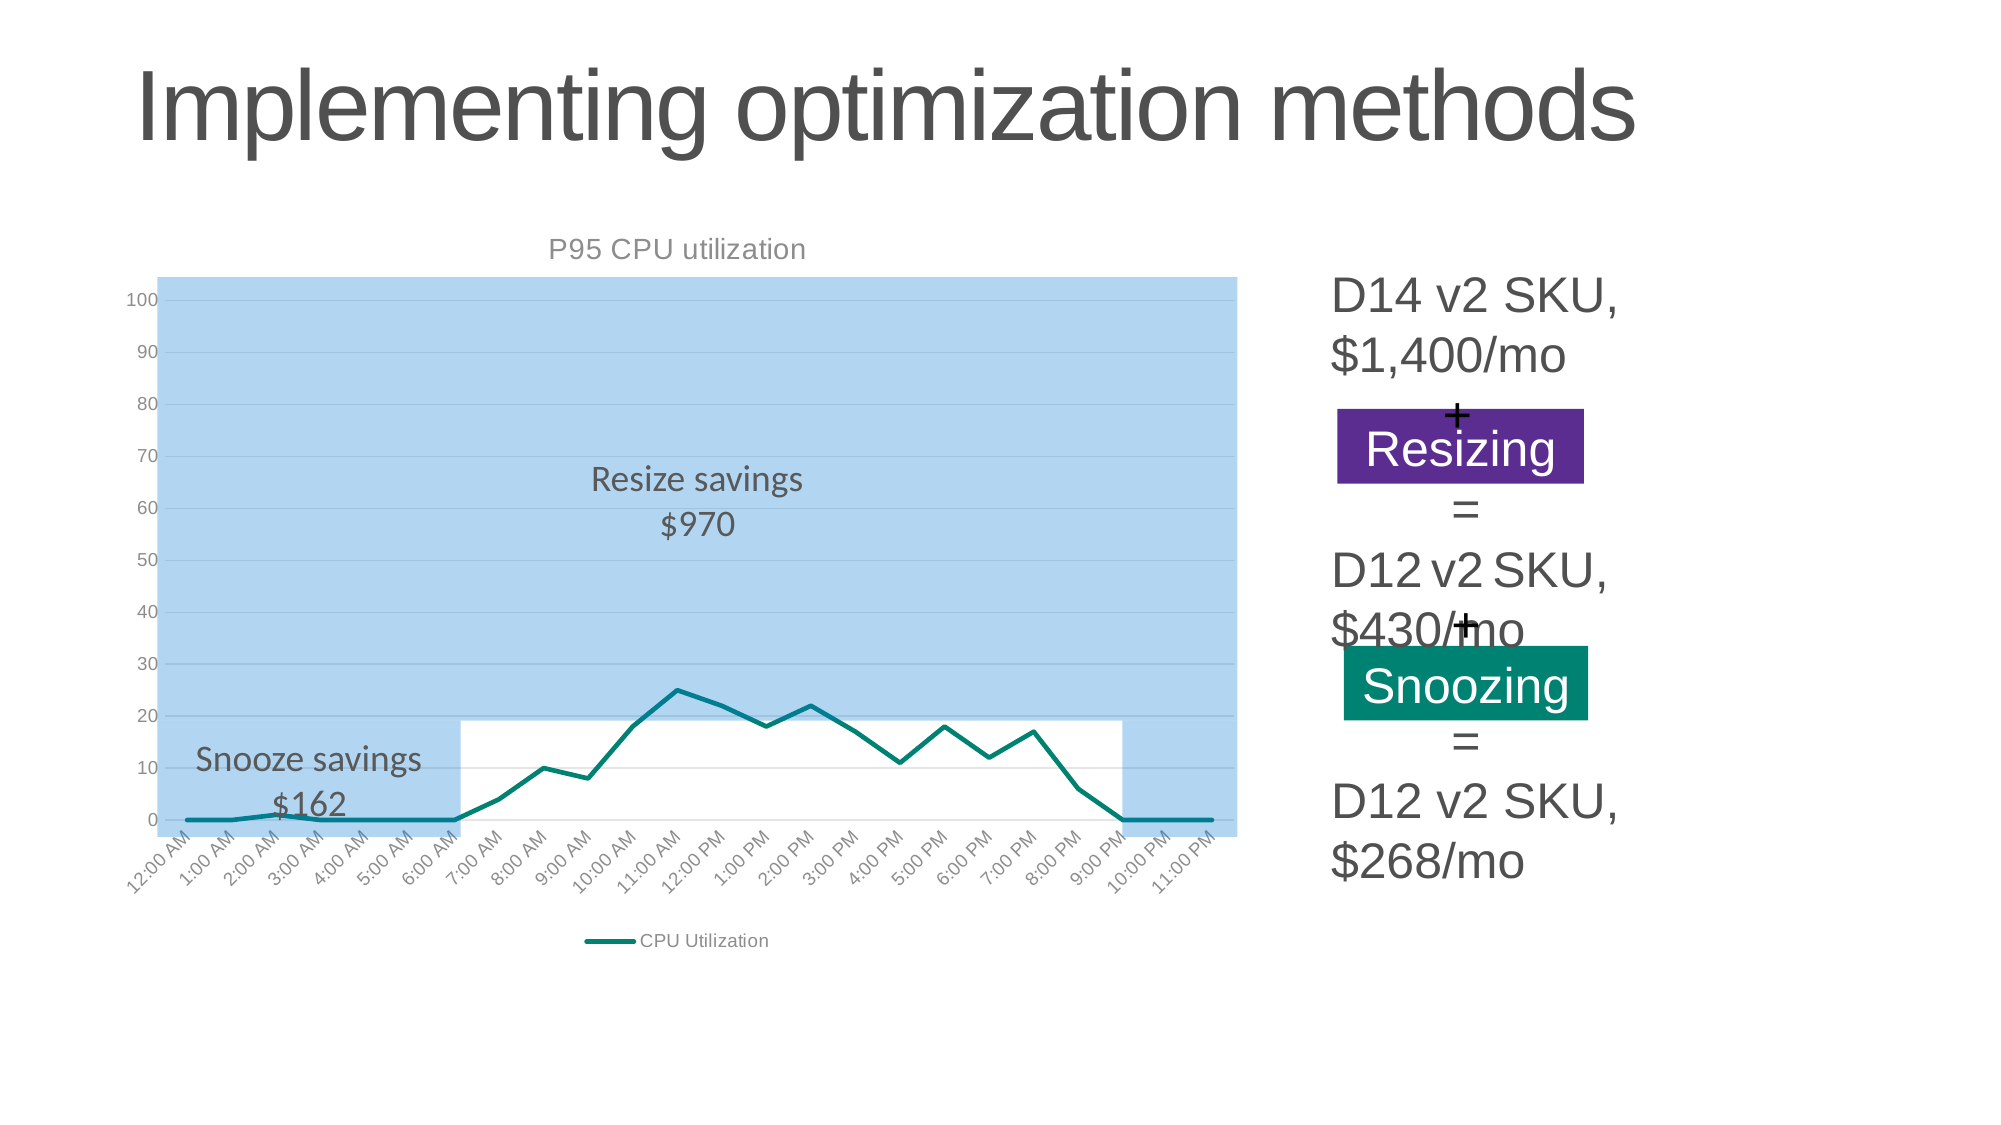

Implementing optimization methods

### Chart: P95 CPU utilization

| Category | CPU Utilization |
|---|---|
| 0 | 0.0 |
| 4.1666666666666699E-2 | 0.0 |
| 8.3333333333333301E-2 | 1.0 |
| 0.125 | 0.0 |
| 0.16666666666666699 | 0.0 |
| 0.20833333333333301 | 0.0 |
| 0.25 | 0.0 |
| 0.29166666666666702 | 4.0 |
| 0.33333333333333298 | 10.0 |
| 0.375 | 8.0 |
| 0.41666666666666702 | 18.0 |
| 0.45833333333333298 | 25.0 |
| 0.5 | 22.0 |
| 0.54166666666666696 | 18.0 |
| 0.58333333333333304 | 22.0 |
| 0.625 | 17.0 |
| 0.66666666666666696 | 11.0 |
| 0.70833333333333304 | 18.0 |
| 0.75 | 12.0 |
| 0.79166666666666596 | 17.0 |
| 0.83333333333333304 | 6.0 |
| 0.875 | 0.0 |
| 0.91666666666666596 | 0.0 |
| 0.95833333333333304 | 0.0 |
D14 v2 SKU, $1,400/mo
        +

Resize savings
$970
Resizing
=
D12 v2 SKU, $430/mo
+
Snoozing
=
Snooze savings
$162

D12 v2 SKU, $268/mo